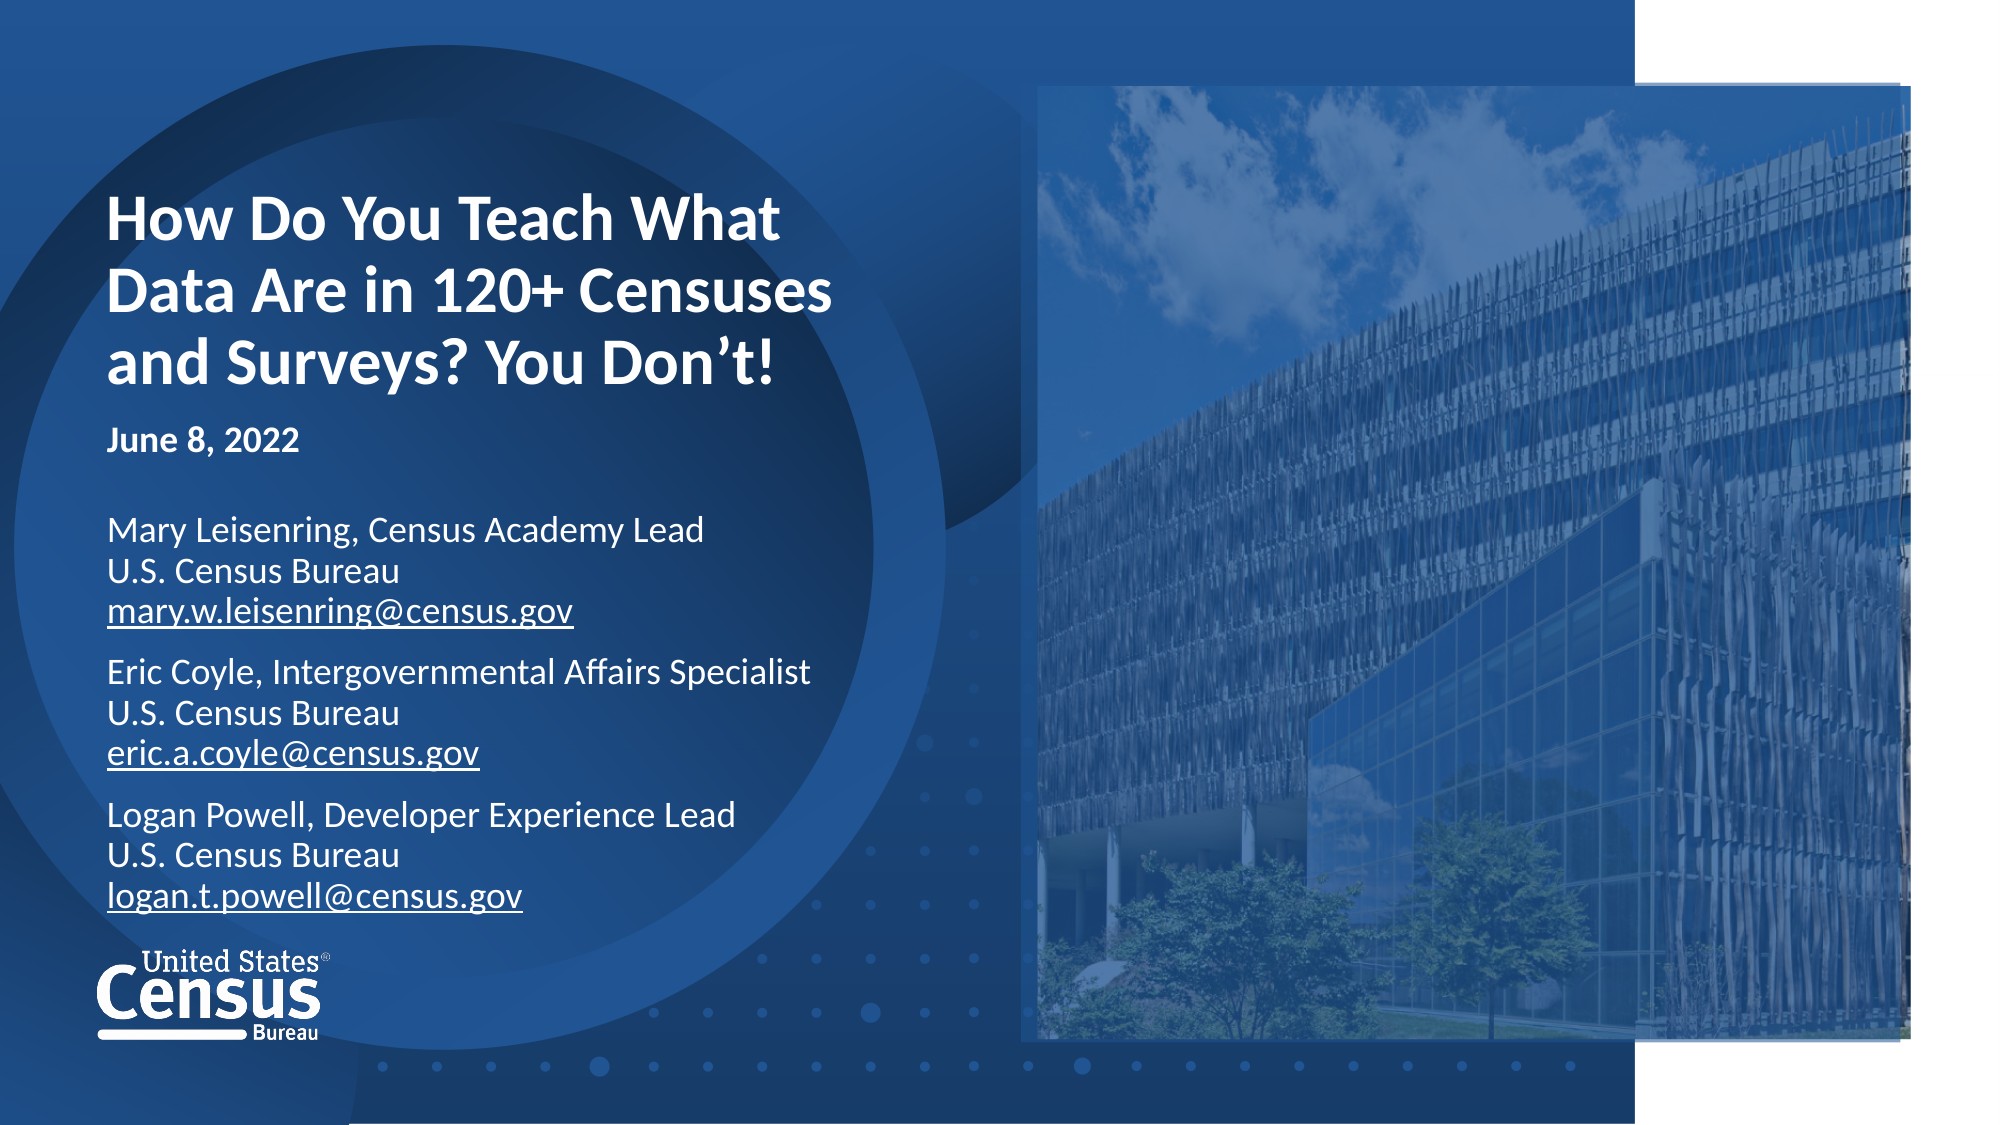

How Do You Teach What Data Are in 120+ Censuses and Surveys? You Don’t!
June 8, 2022
Mary Leisenring, Census Academy Lead
U.S. Census Bureau
mary.w.leisenring@census.gov
Eric Coyle, Intergovernmental Affairs Specialist U.S. Census Bureau
eric.a.coyle@census.gov
Logan Powell, Developer Experience Lead
U.S. Census Bureau
logan.t.powell@census.gov

1